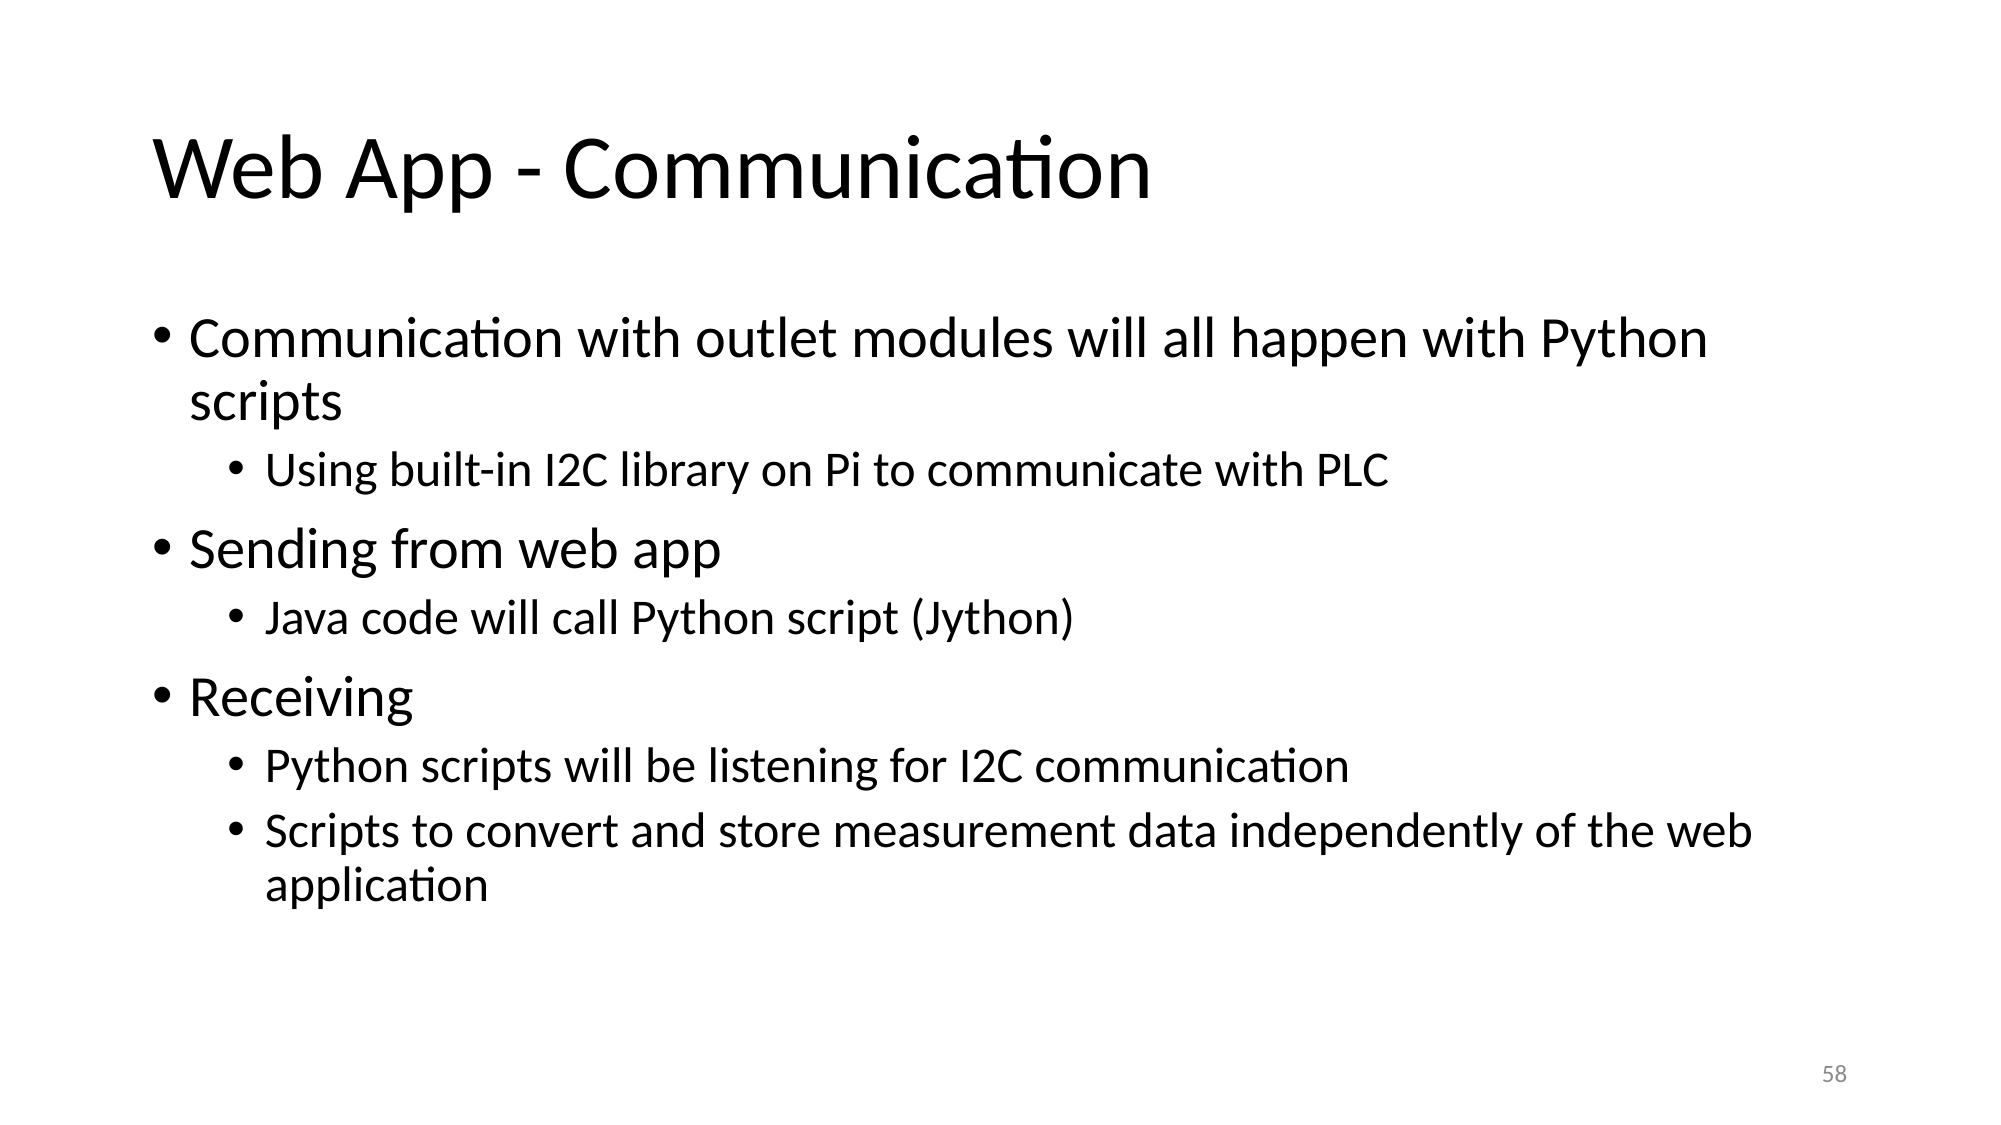

# Web App - Communication
Communication with outlet modules will all happen with Python scripts
Using built-in I2C library on Pi to communicate with PLC
Sending from web app
Java code will call Python script (Jython)
Receiving
Python scripts will be listening for I2C communication
Scripts to convert and store measurement data independently of the web application
58